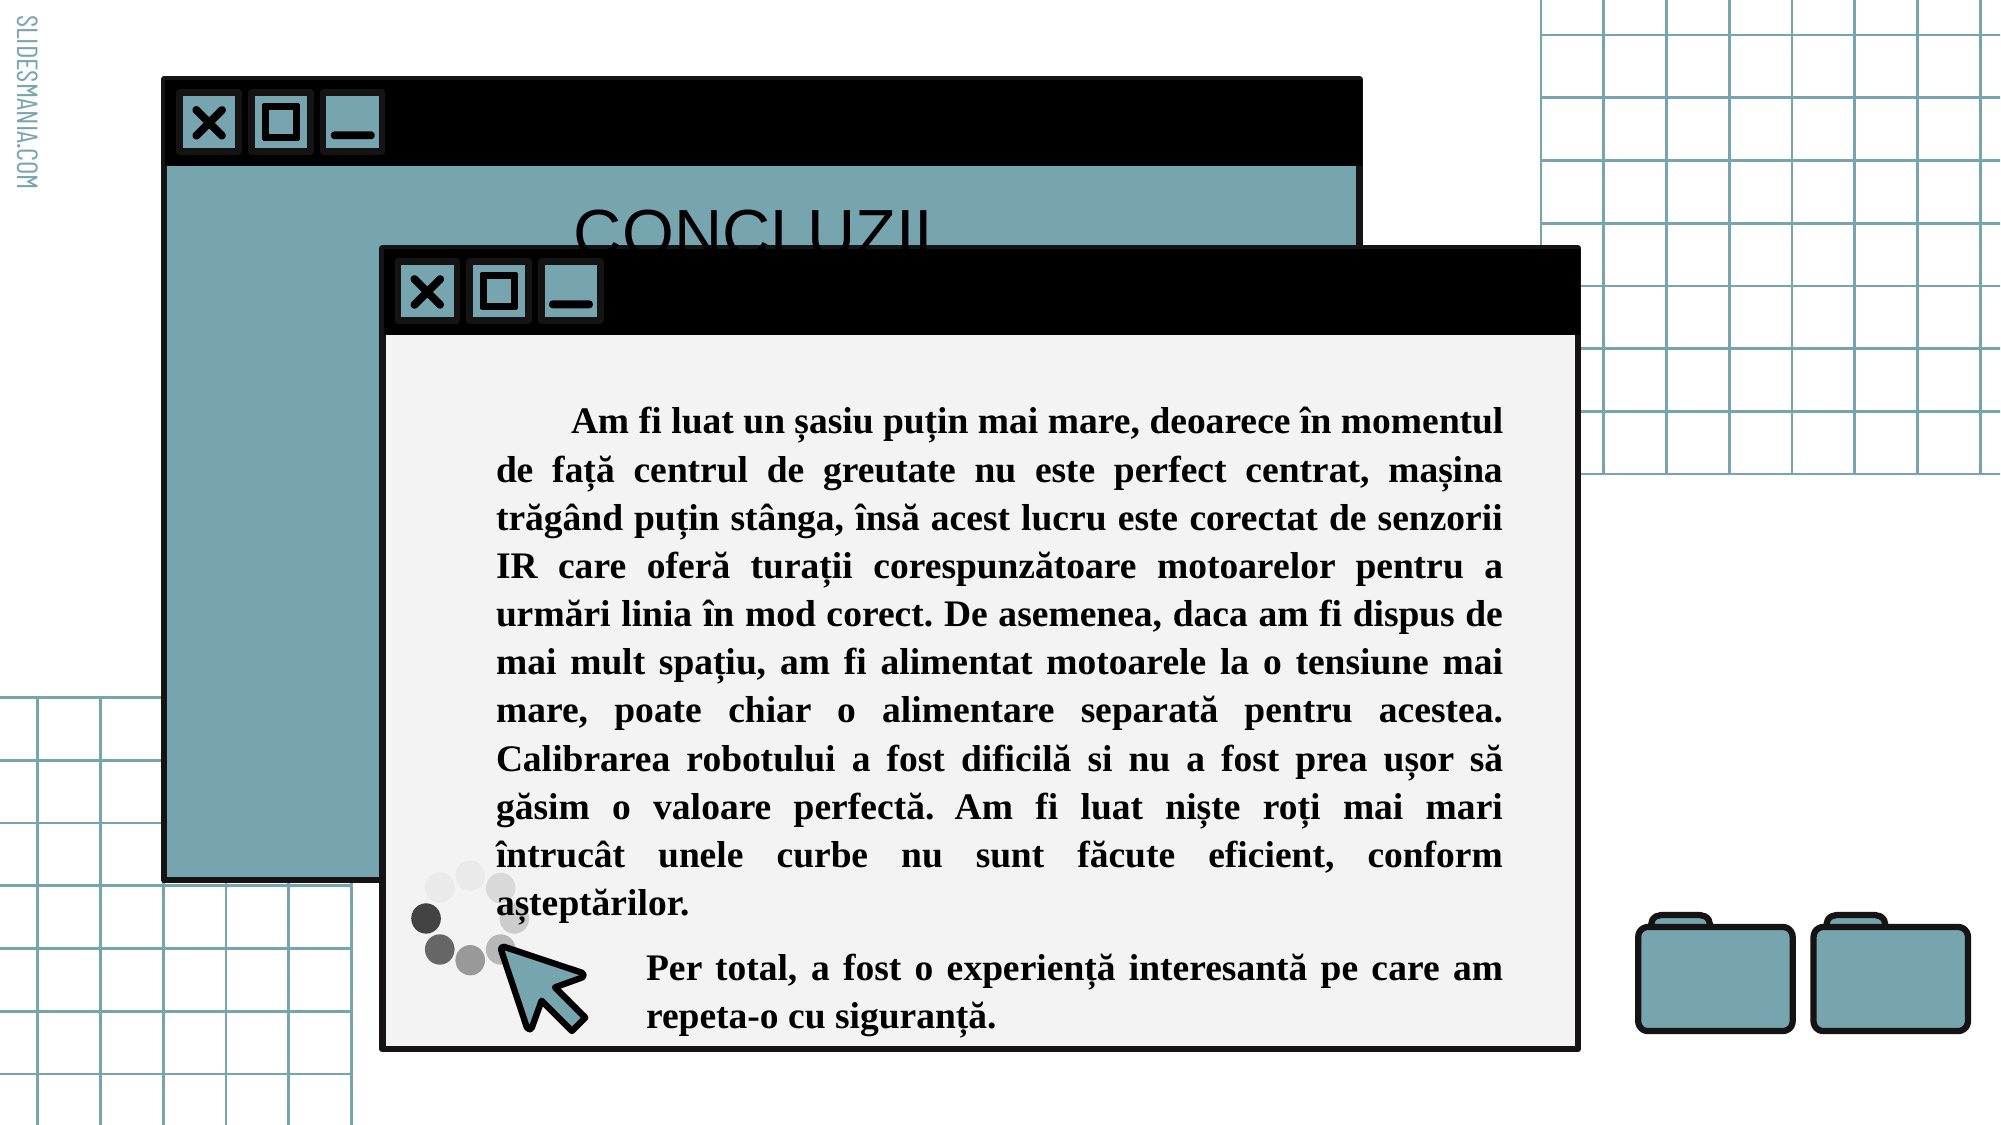

# CONCLUZII
Am fi luat un șasiu puțin mai mare, deoarece în momentul de față centrul de greutate nu este perfect centrat, mașina trăgând puțin stânga, însă acest lucru este corectat de senzorii IR care oferă turații corespunzătoare motoarelor pentru a urmări linia în mod corect. De asemenea, daca am fi dispus de mai mult spațiu, am fi alimentat motoarele la o tensiune mai mare, poate chiar o alimentare separată pentru acestea. Calibrarea robotului a fost dificilă si nu a fost prea ușor să găsim o valoare perfectă. Am fi luat niște roți mai mari întrucât unele curbe nu sunt făcute eficient, conform așteptărilor.
	Per total, a fost o experiență interesantă pe care am 	repeta-o cu siguranță.